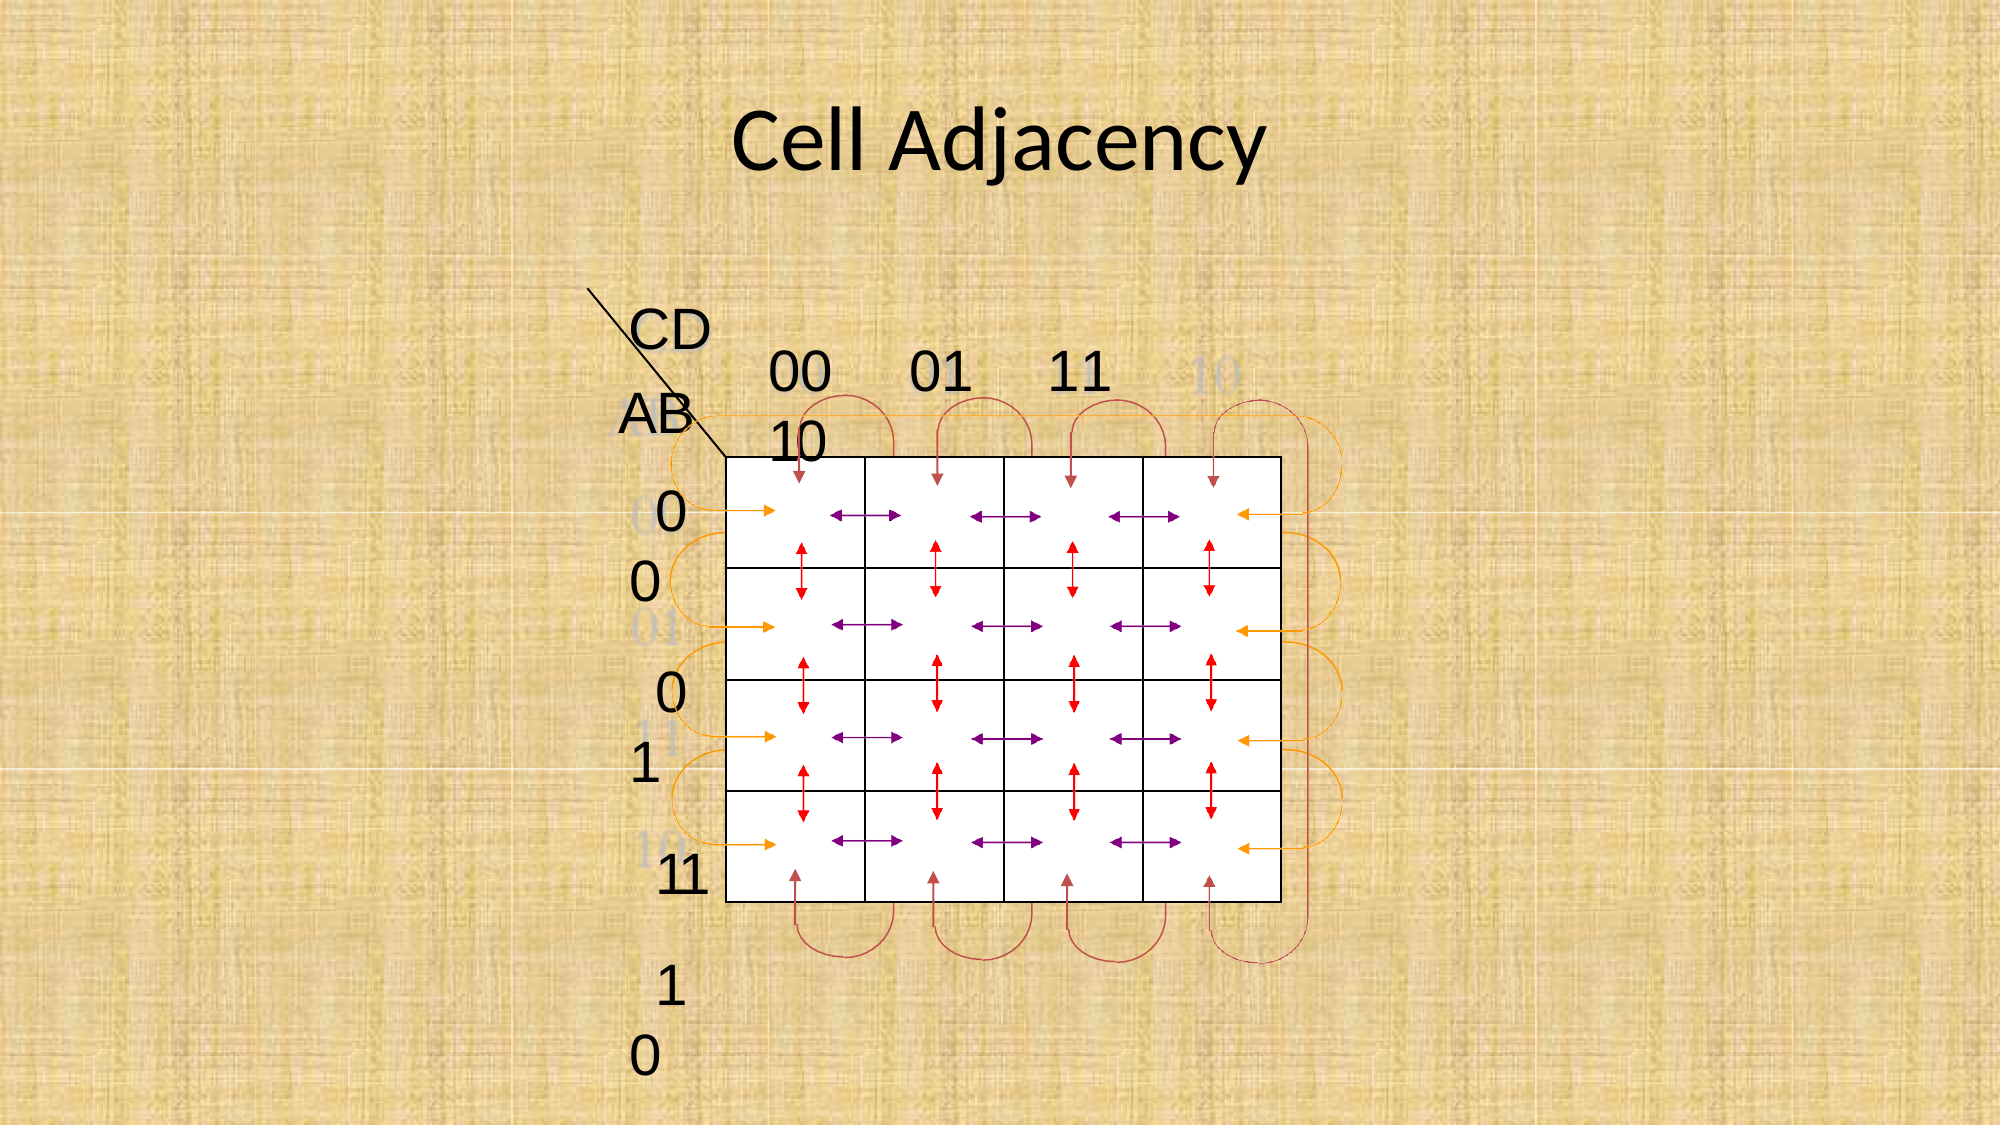

# Cell Adjacency
CD  AB
00
01
11
10

00	01	11	10